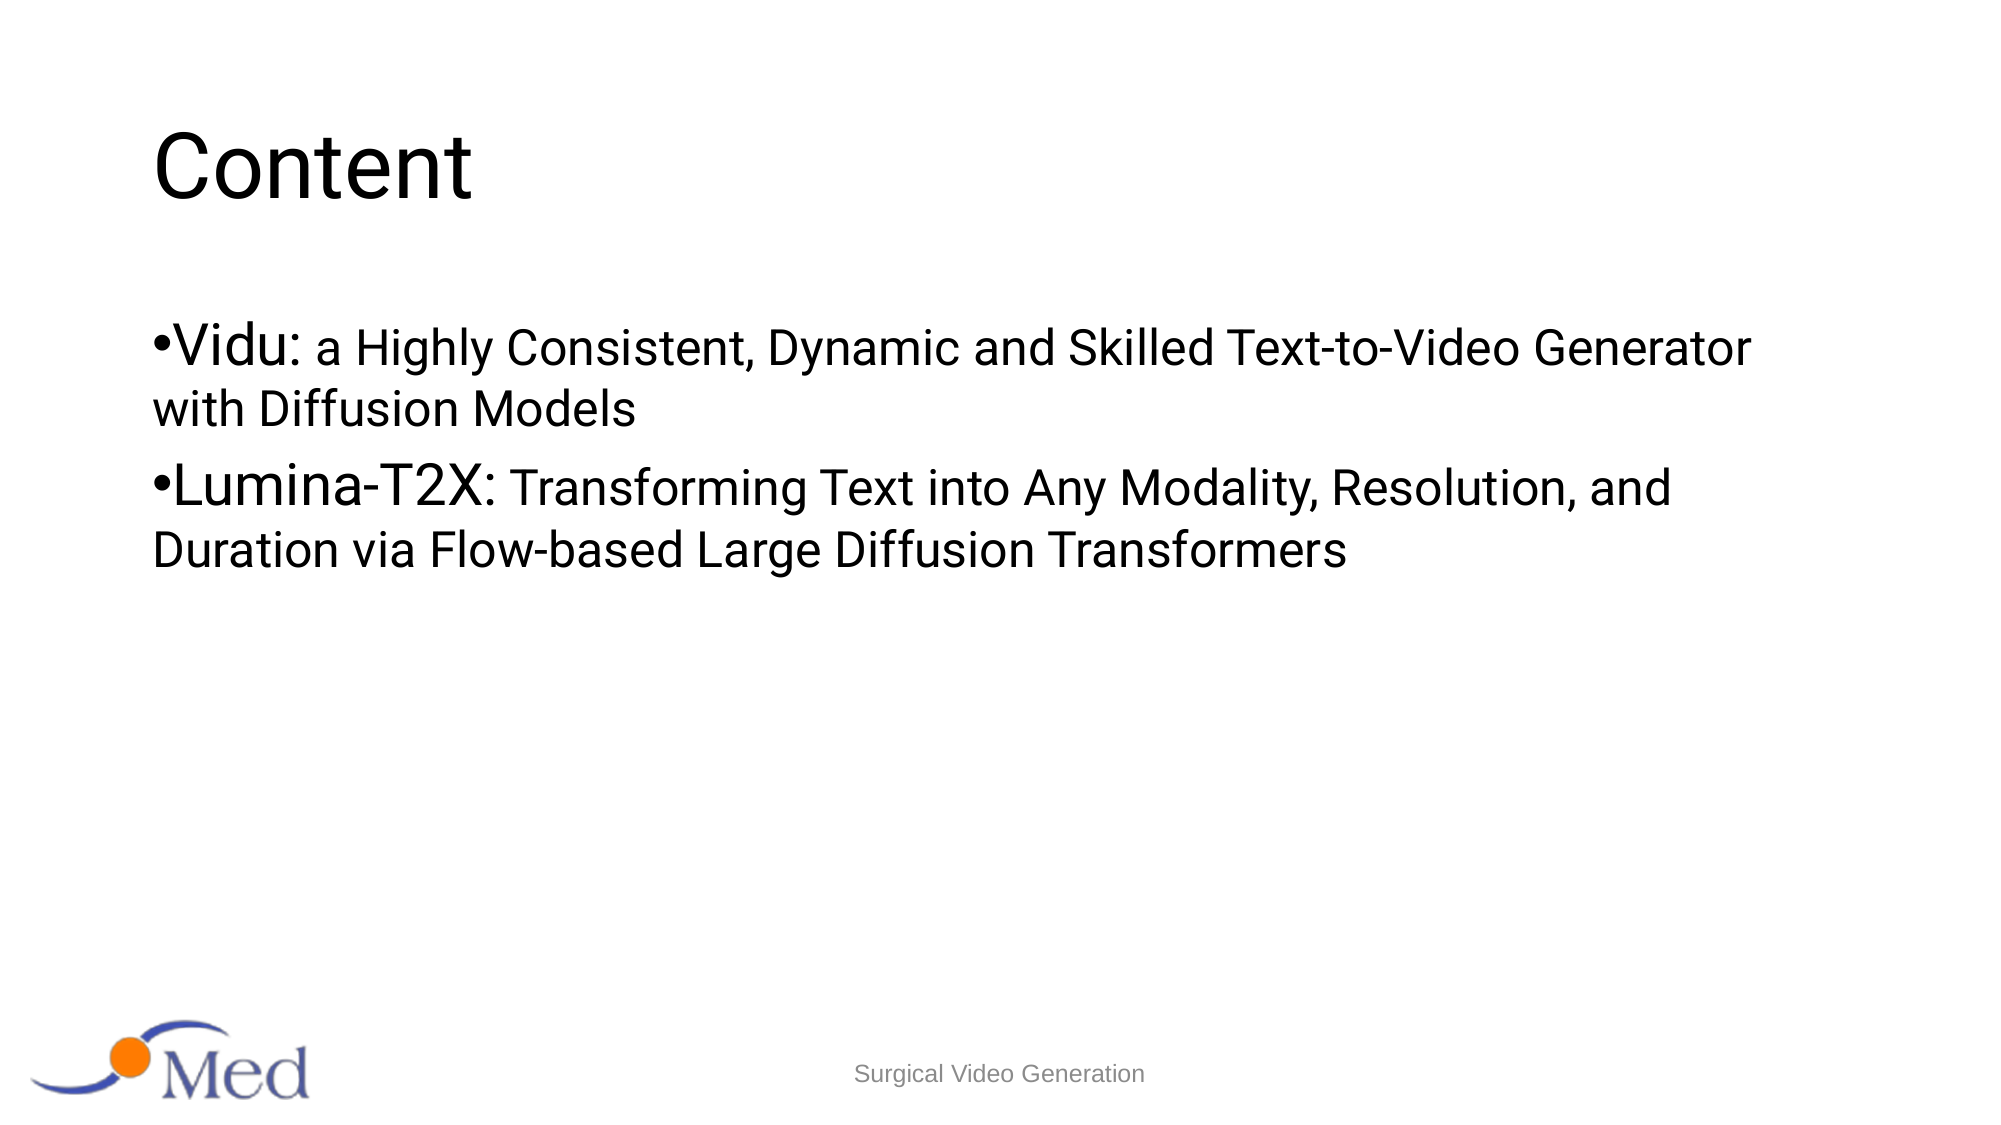

# Content
Vidu: a Highly Consistent, Dynamic and Skilled Text-to-Video Generator with Diffusion Models
Lumina-T2X: Transforming Text into Any Modality, Resolution, and Duration via Flow-based Large Diffusion Transformers

Surgical Video Generation
6